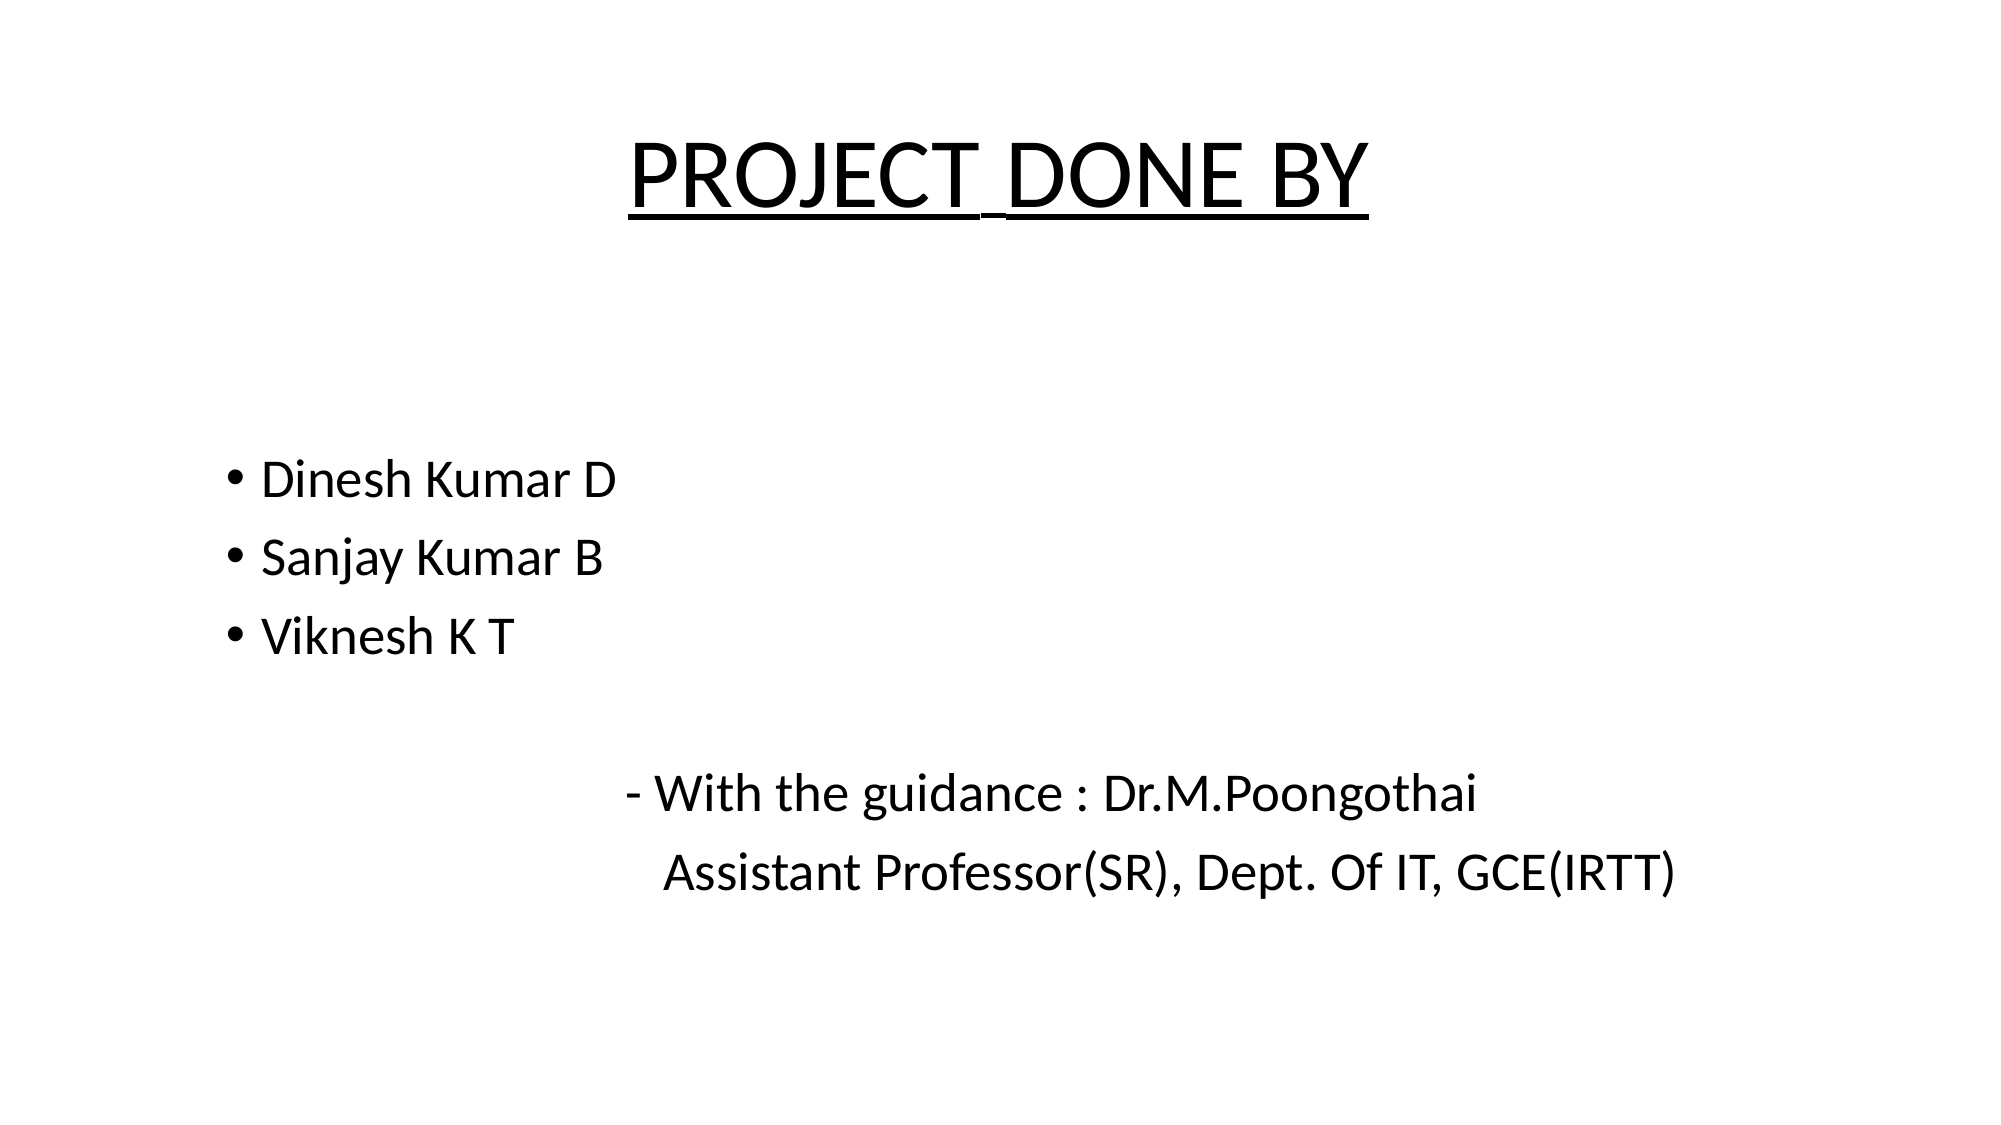

# PROJECT DONE BY
Dinesh Kumar D
Sanjay Kumar B
Viknesh K T

                                - With the guidance : Dr.M.Poongothai
                                   Assistant Professor(SR), Dept. Of IT, GCE(IRTT)